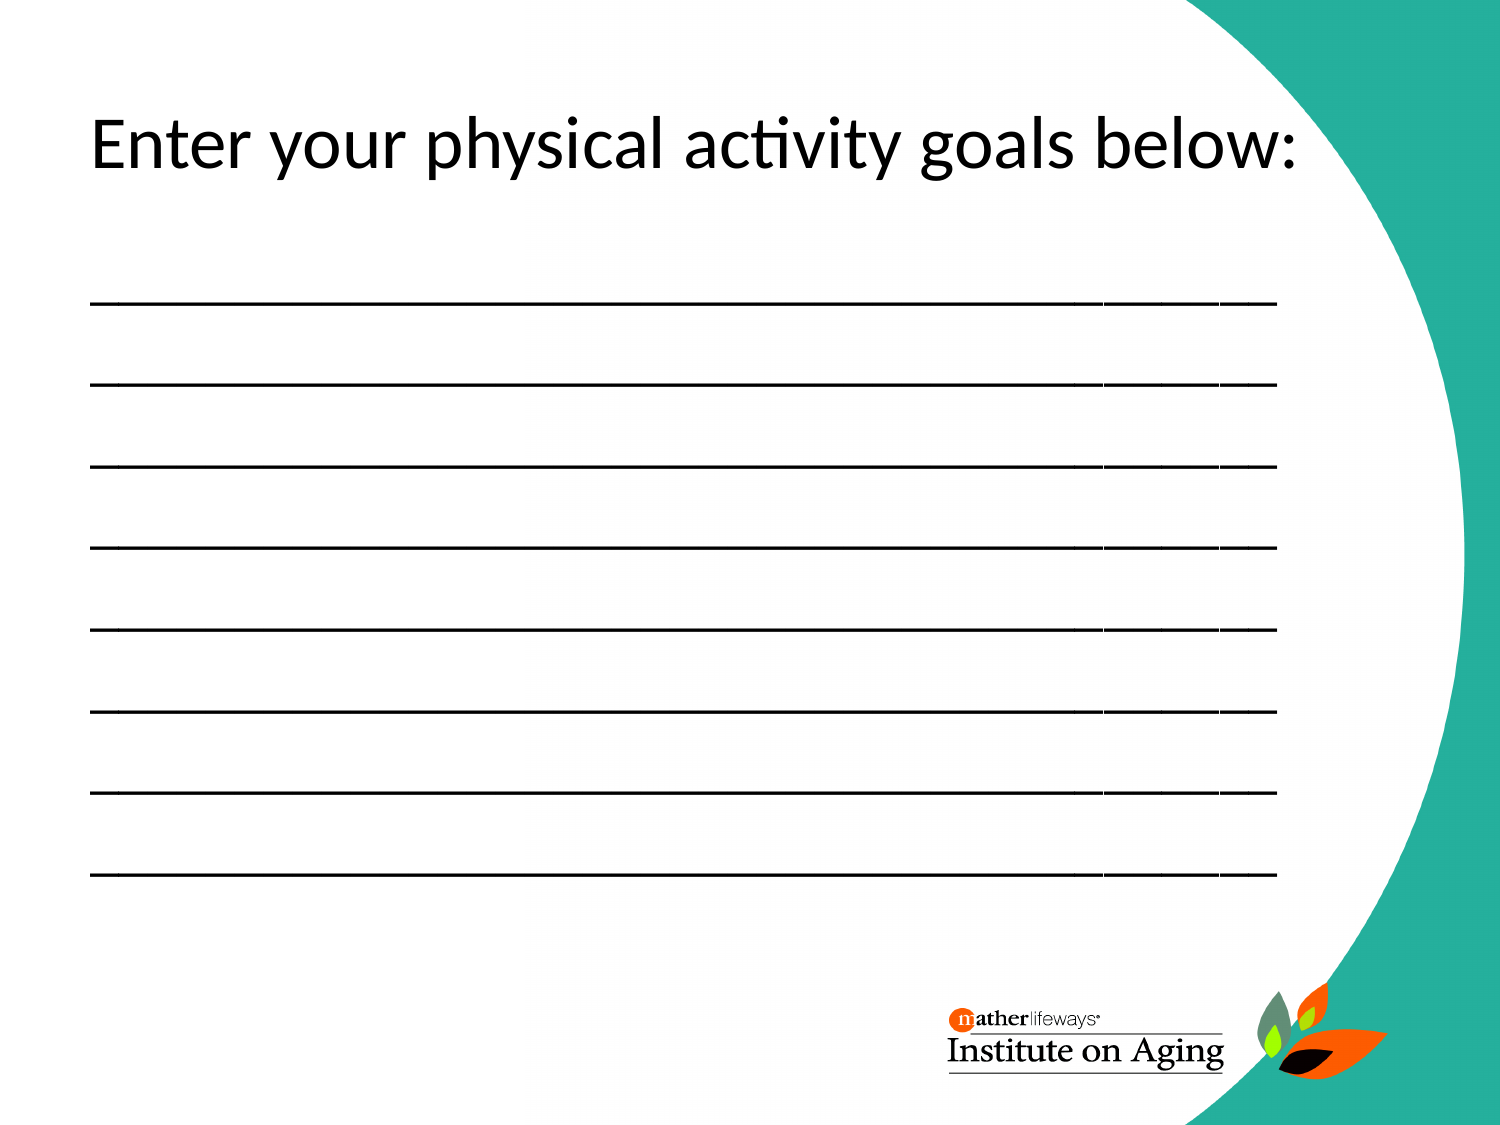

# Enter your physical activity goals below:
_________________________________________
_________________________________________
_________________________________________
_________________________________________
_________________________________________
_________________________________________
_________________________________________
_________________________________________